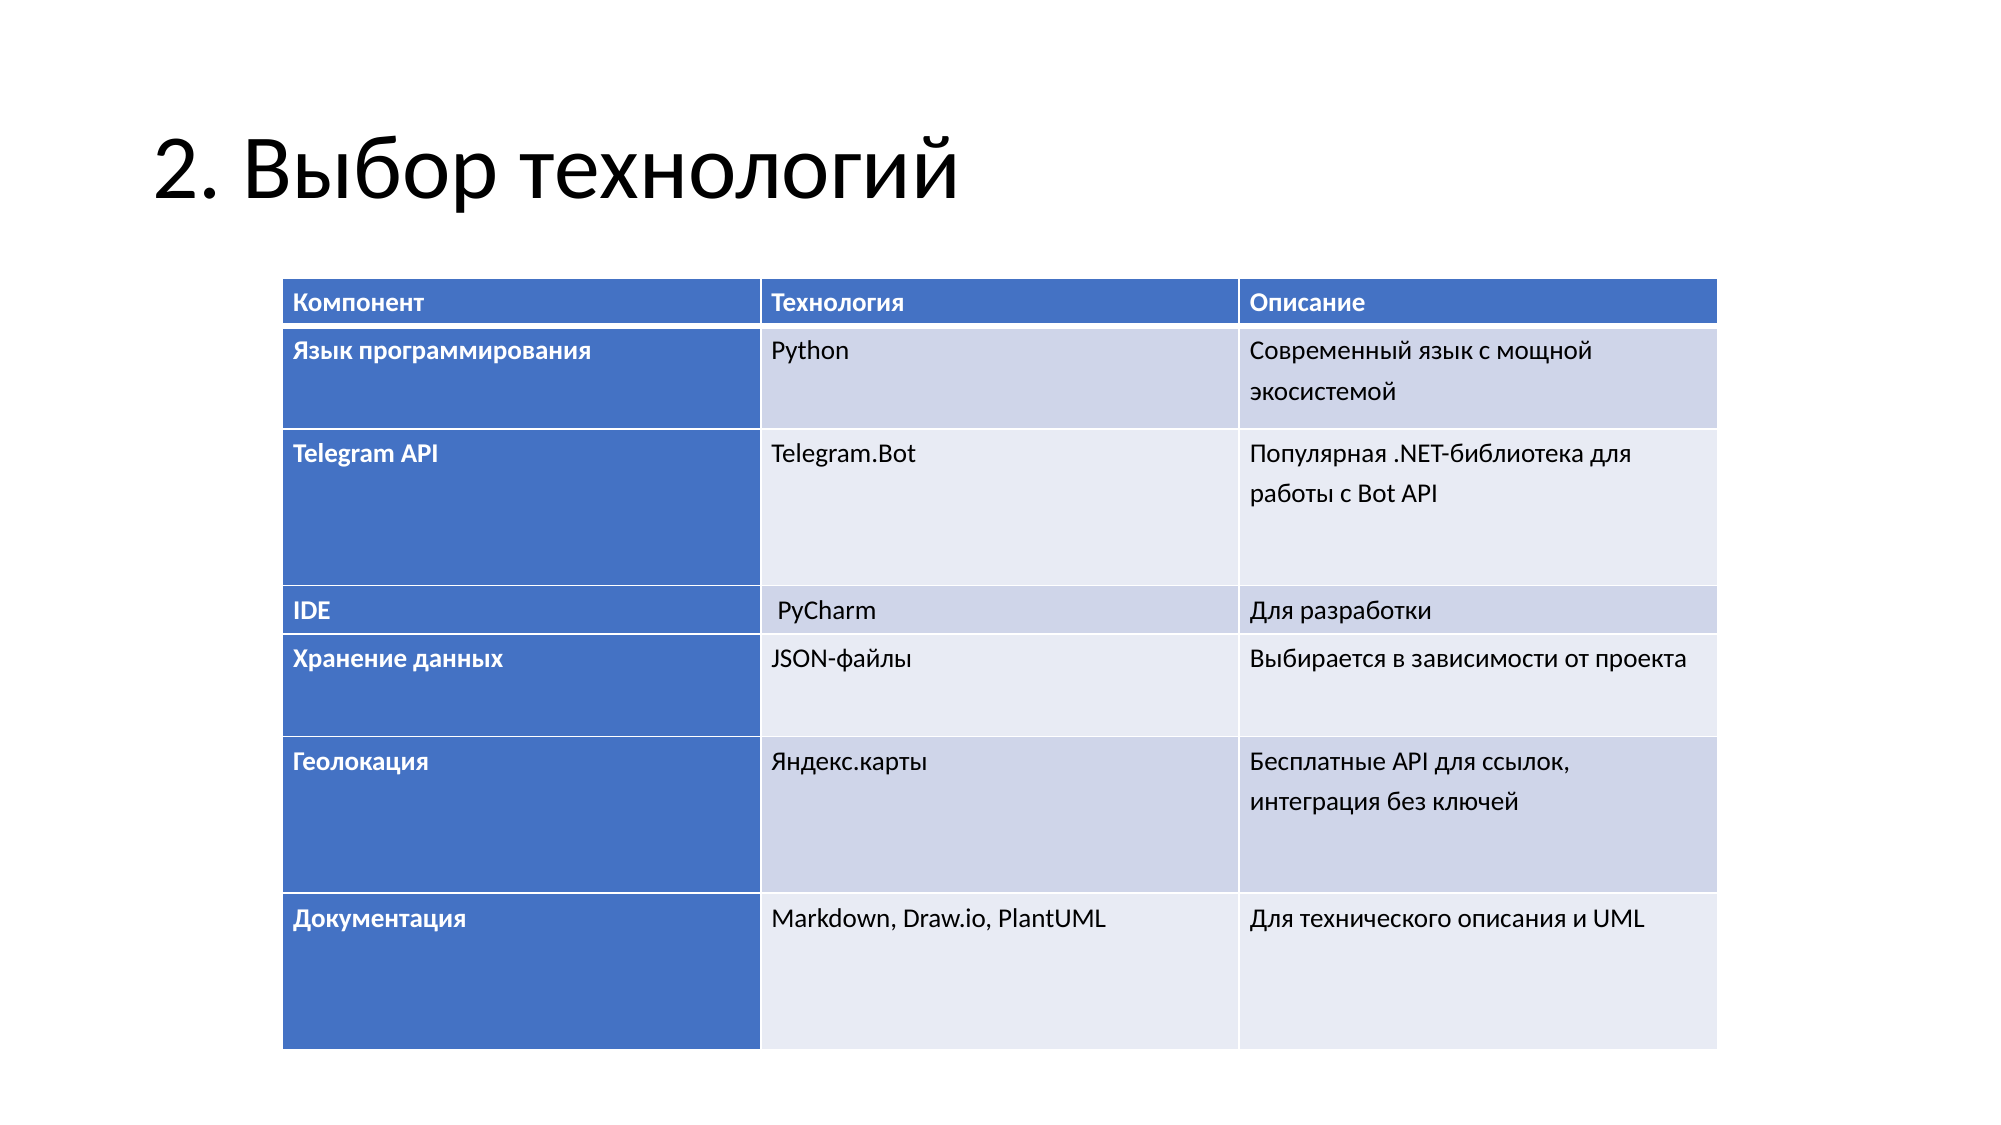

# 2. Выбор технологий
| Компонент | Технология | Описание |
| --- | --- | --- |
| Язык программирования | Python | Современный язык с мощной экосистемой |
| Telegram API | Telegram.Bot | Популярная .NET-библиотека для работы с Bot API |
| IDE | PyCharm | Для разработки |
| Хранение данных | JSON-файлы | Выбирается в зависимости от проекта |
| Геолокация | Яндекс.карты | Бесплатные API для ссылок, интеграция без ключей |
| Документация | Markdown, Draw.io, PlantUML | Для технического описания и UML |